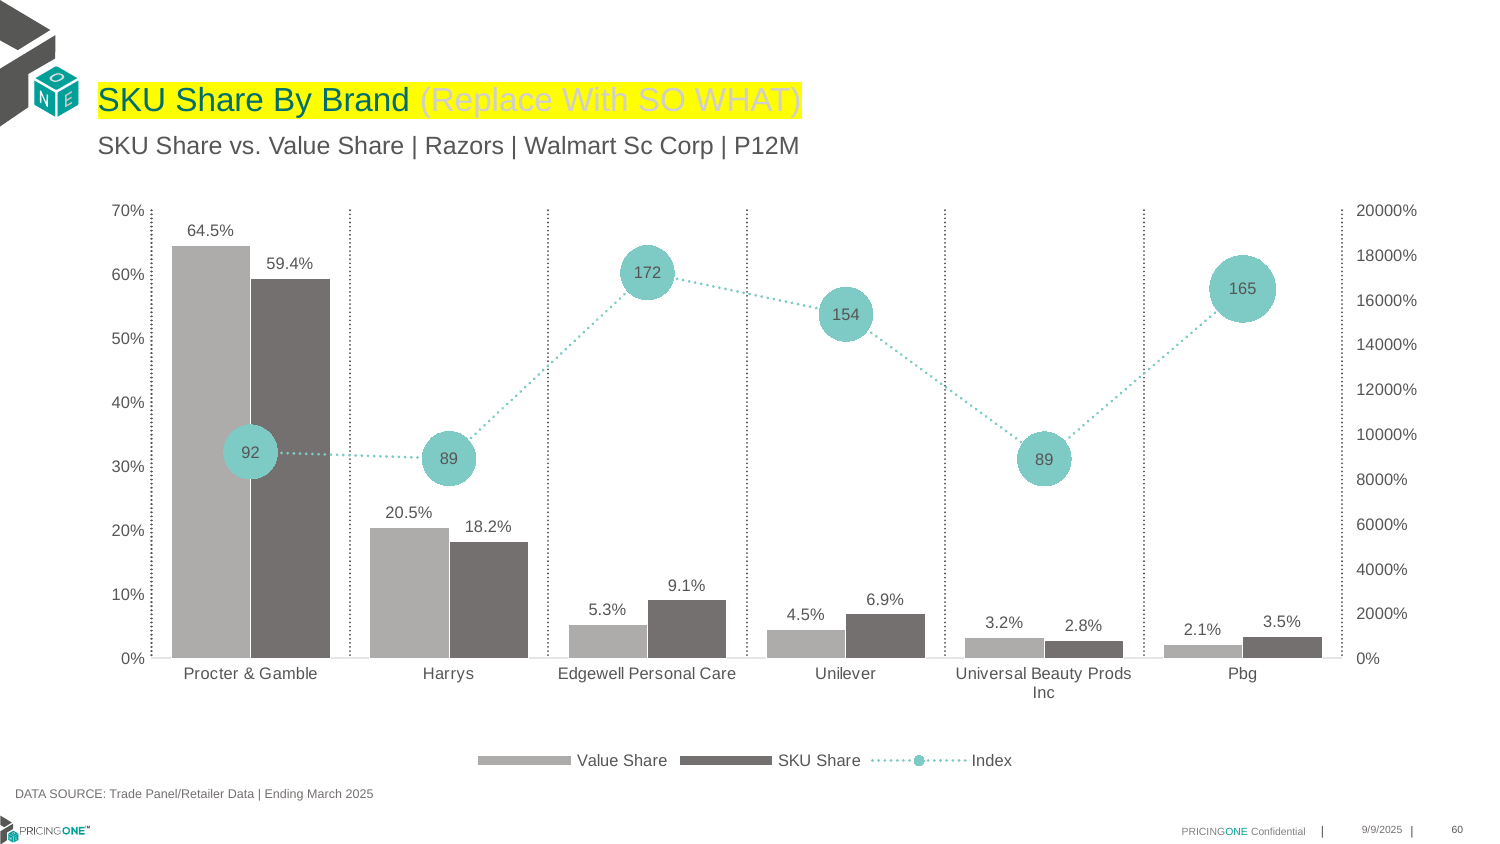

# SKU Share By Brand (Replace With SO WHAT)
SKU Share vs. Value Share | Razors | Walmart Sc Corp | P12M

### Chart

| Category | Value Share | SKU Share | Index |
|---|---|---|---|
| Procter & Gamble | 0.6447193202999075 | 0.5937631689844066 | 92.09638214474519 |
| Harrys | 0.20469757345628167 | 0.18246944795617323 | 89.14099218432806 |
| Edgewell Personal Care | 0.052881543838262185 | 0.09102402022755987 | 172.12814456770812 |
| Unilever | 0.044999654738848094 | 0.06911083017277693 | 153.5808009502653 |
| Universal Beauty Prods Inc | 0.03172996075494019 | 0.0282343025705857 | 88.98309956525794 |
| Pbg | 0.02095429977545837 | 0.034555415086388465 | 164.90846965384972 |
DATA SOURCE: Trade Panel/Retailer Data | Ending March 2025

9/9/2025
60